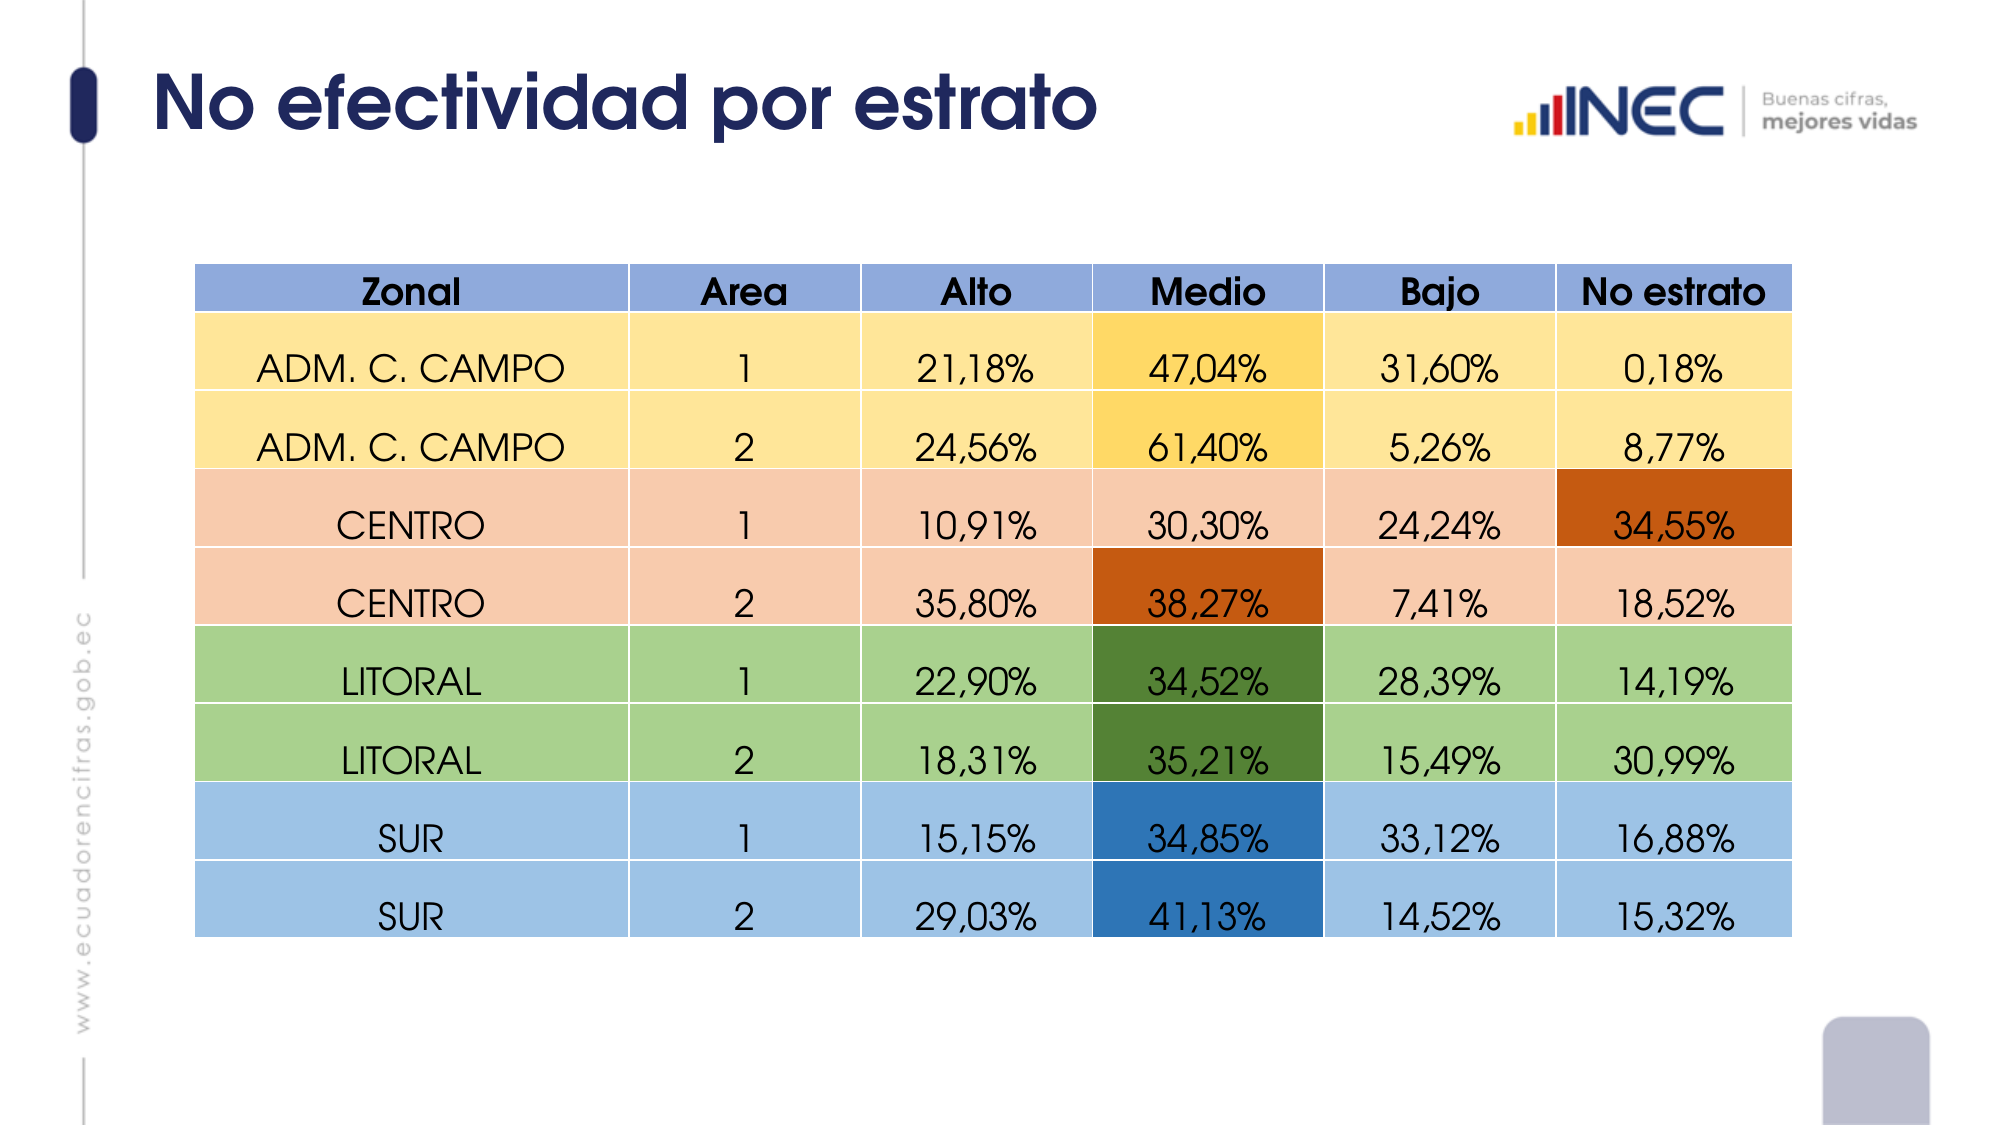

# No efectividad por estrato
| Zonal | Area | Alto | Medio | Bajo | No estrato |
| --- | --- | --- | --- | --- | --- |
| ADM. C. CAMPO | 1 | 21,18% | 47,04% | 31,60% | 0,18% |
| ADM. C. CAMPO | 2 | 24,56% | 61,40% | 5,26% | 8,77% |
| CENTRO | 1 | 10,91% | 30,30% | 24,24% | 34,55% |
| CENTRO | 2 | 35,80% | 38,27% | 7,41% | 18,52% |
| LITORAL | 1 | 22,90% | 34,52% | 28,39% | 14,19% |
| LITORAL | 2 | 18,31% | 35,21% | 15,49% | 30,99% |
| SUR | 1 | 15,15% | 34,85% | 33,12% | 16,88% |
| SUR | 2 | 29,03% | 41,13% | 14,52% | 15,32% |